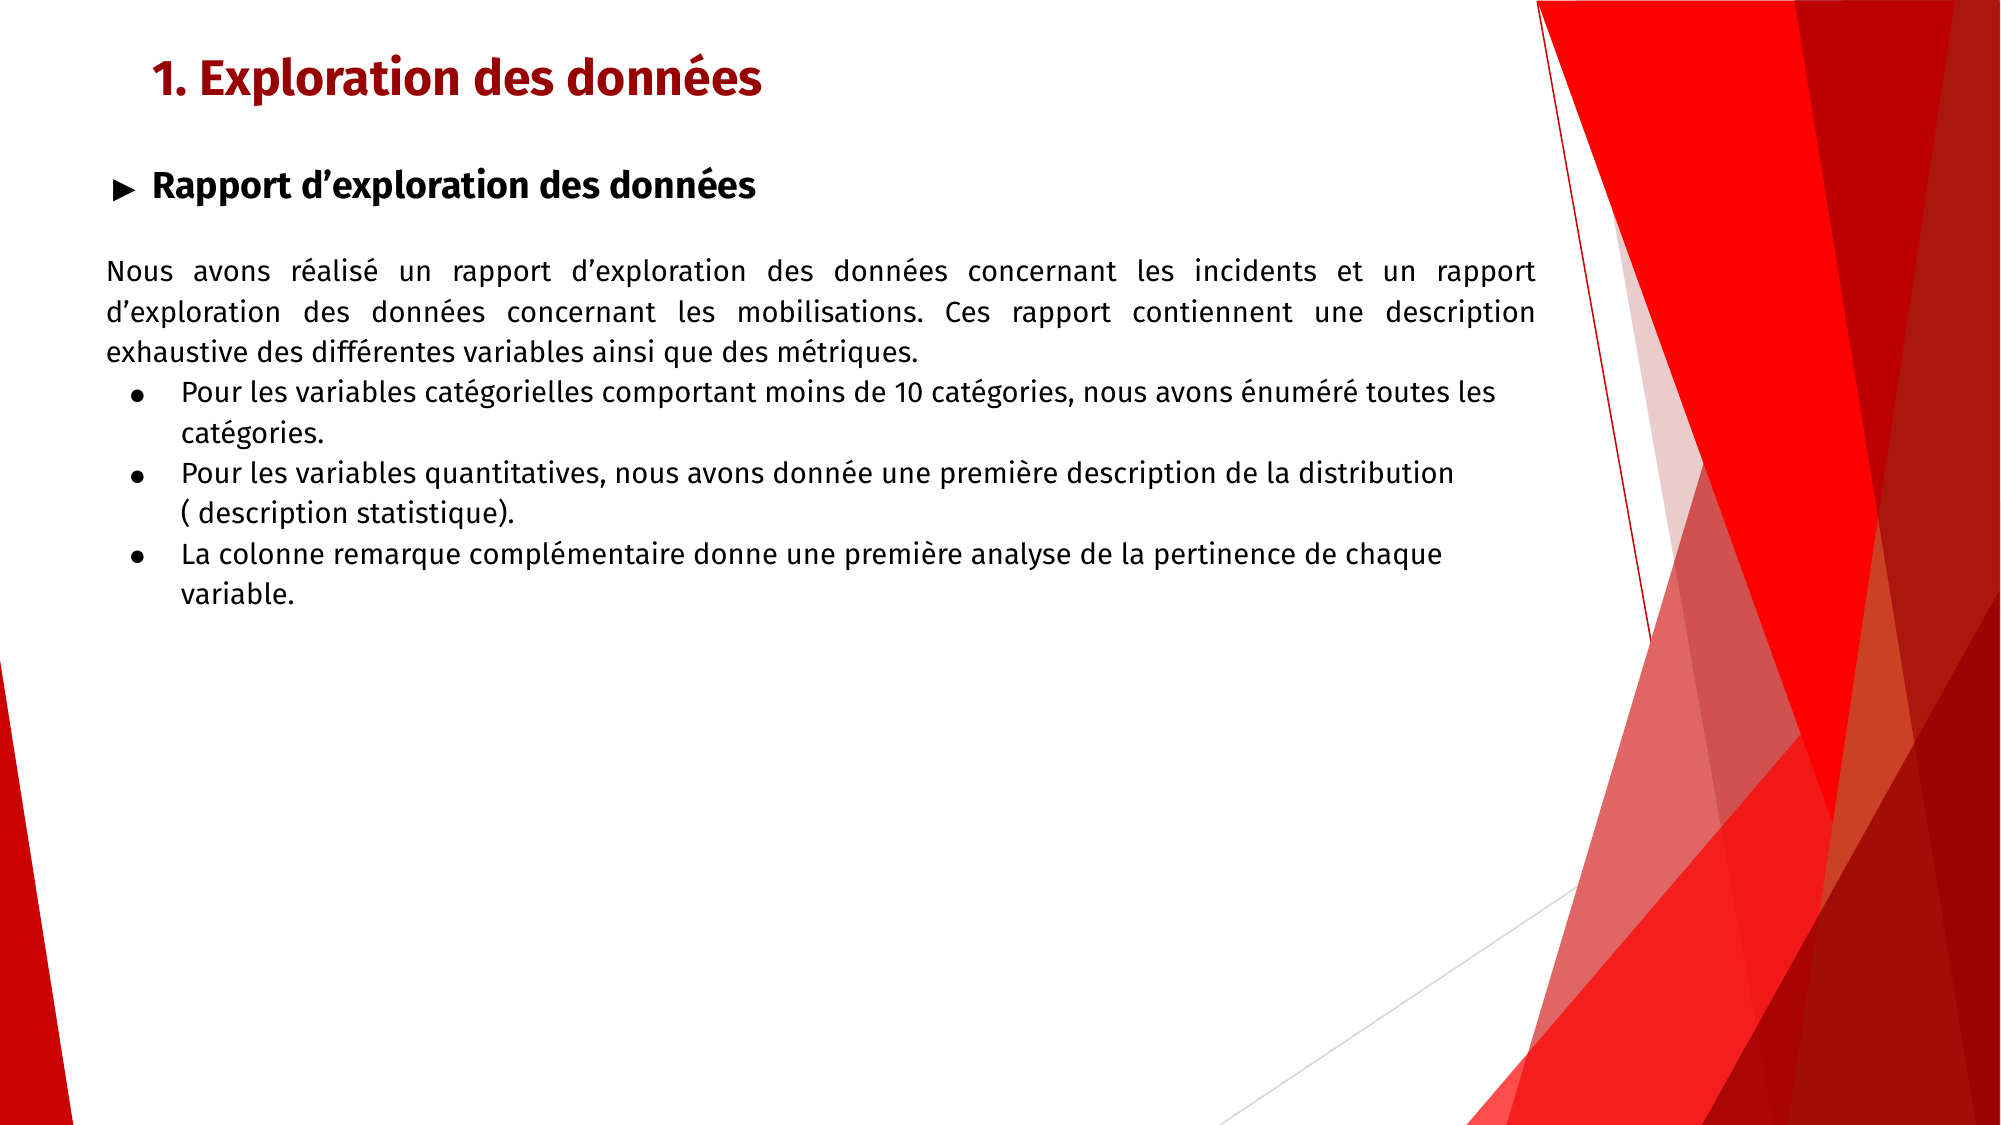

# 1. Exploration des données
Rapport d’exploration des données

Nous avons réalisé un rapport d’exploration des données concernant les incidents et un rapport d’exploration des données concernant les mobilisations. Ces rapport contiennent une description exhaustive des différentes variables ainsi que des métriques.
Pour les variables catégorielles comportant moins de 10 catégories, nous avons énuméré toutes les catégories.
Pour les variables quantitatives, nous avons donnée une première description de la distribution ( description statistique).
La colonne remarque complémentaire donne une première analyse de la pertinence de chaque variable.